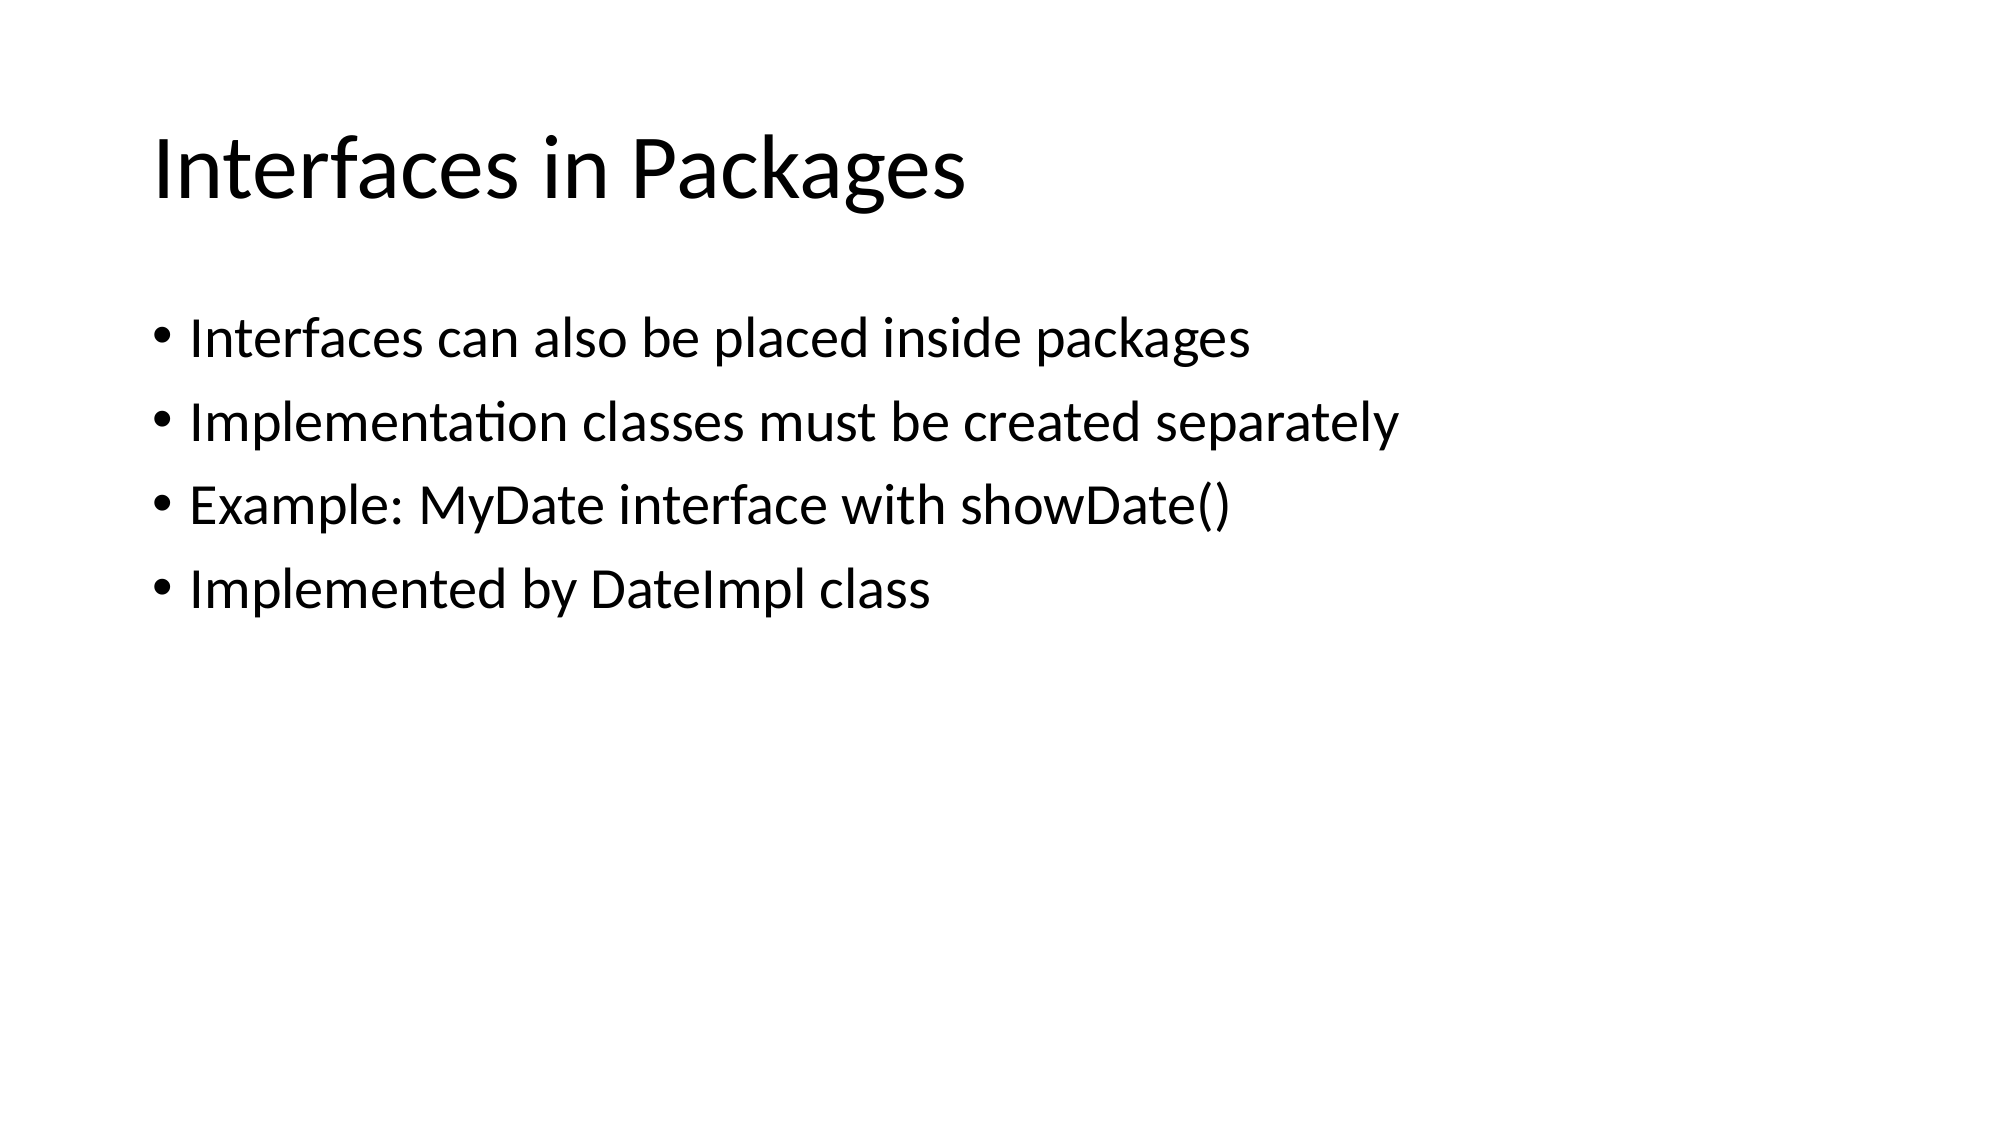

# Interfaces in Packages
Interfaces can also be placed inside packages
Implementation classes must be created separately
Example: MyDate interface with showDate()
Implemented by DateImpl class